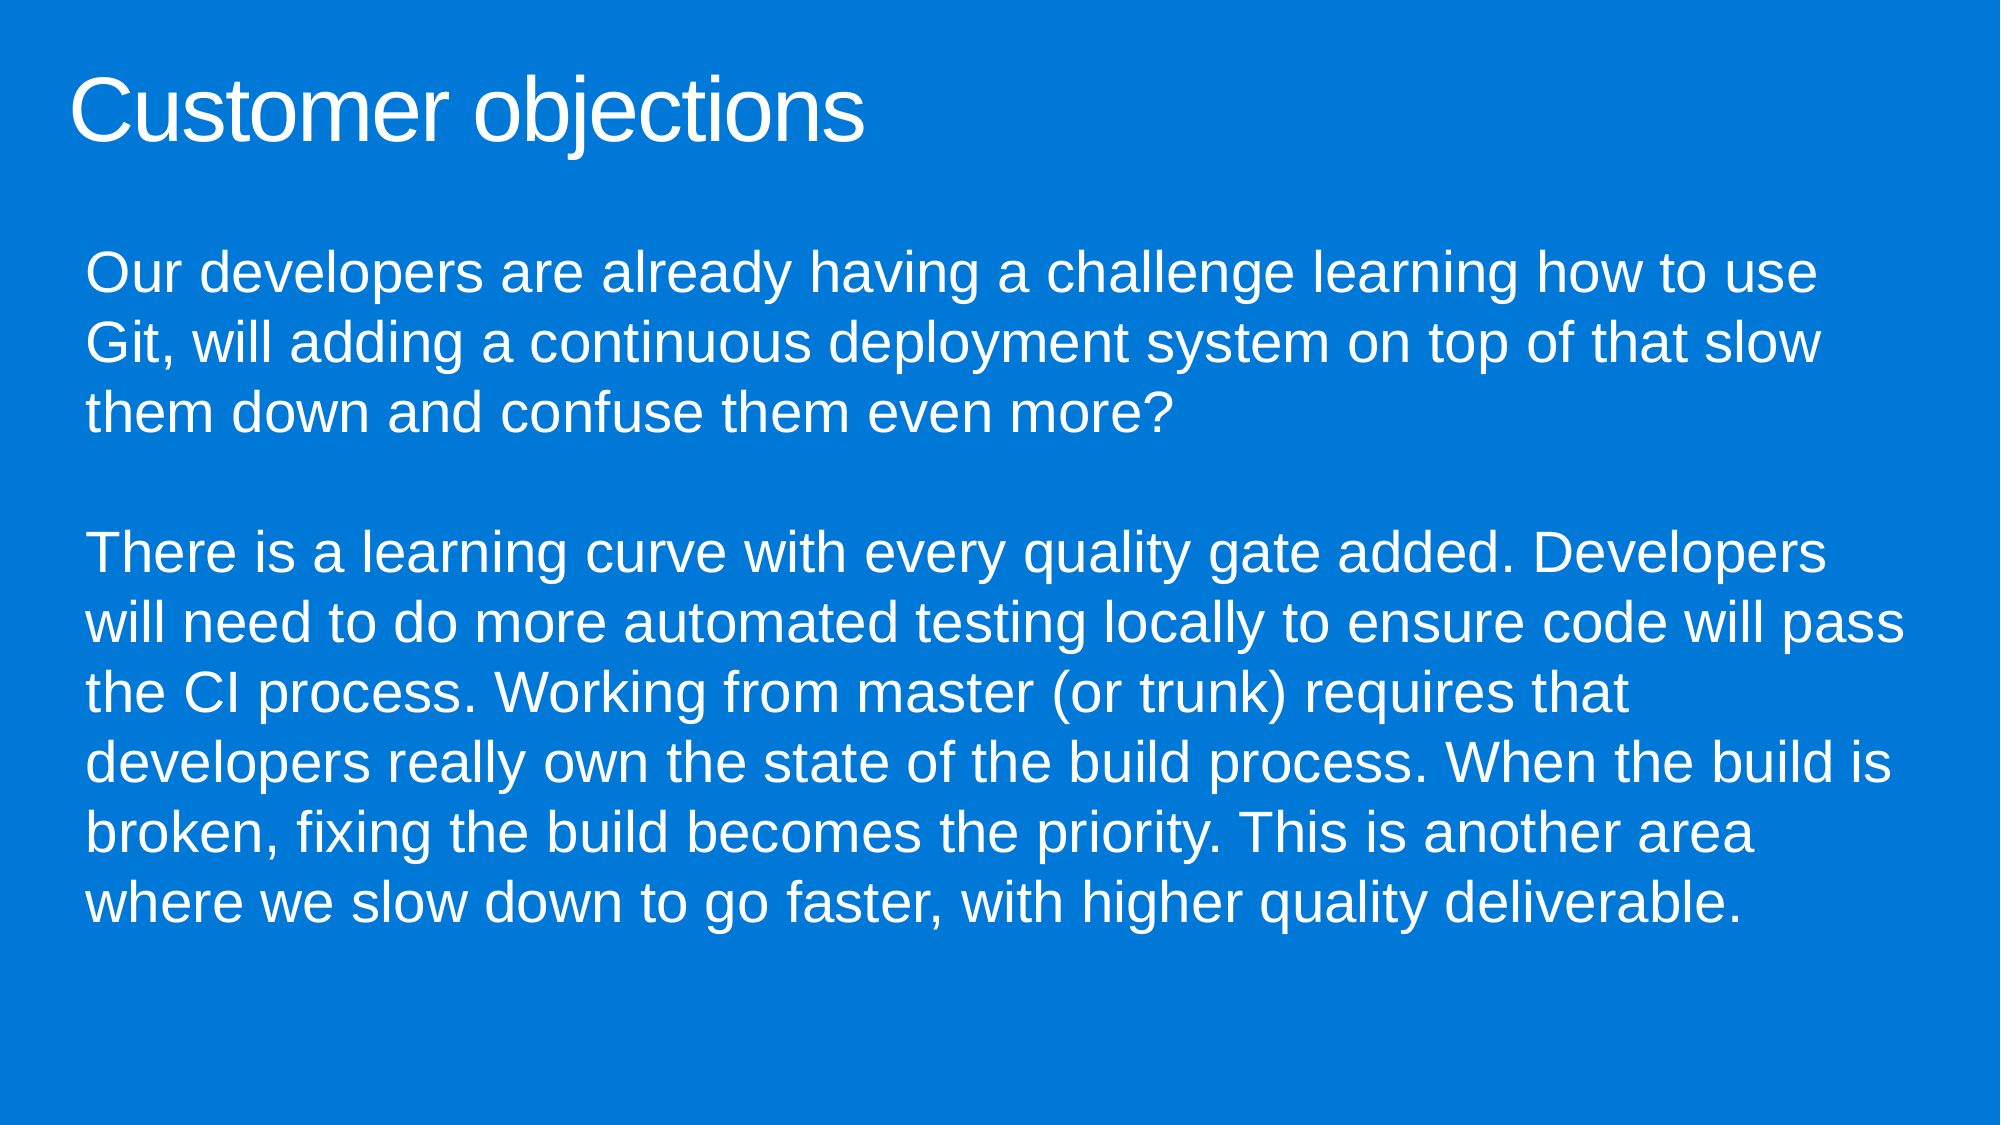

# Customer objections
Our developers are already having a challenge learning how to use Git, will adding a continuous deployment system on top of that slow them down and confuse them even more?

There is a learning curve with every quality gate added. Developers will need to do more automated testing locally to ensure code will pass the CI process. Working from master (or trunk) requires that developers really own the state of the build process. When the build is broken, fixing the build becomes the priority. This is another area where we slow down to go faster, with higher quality deliverable.